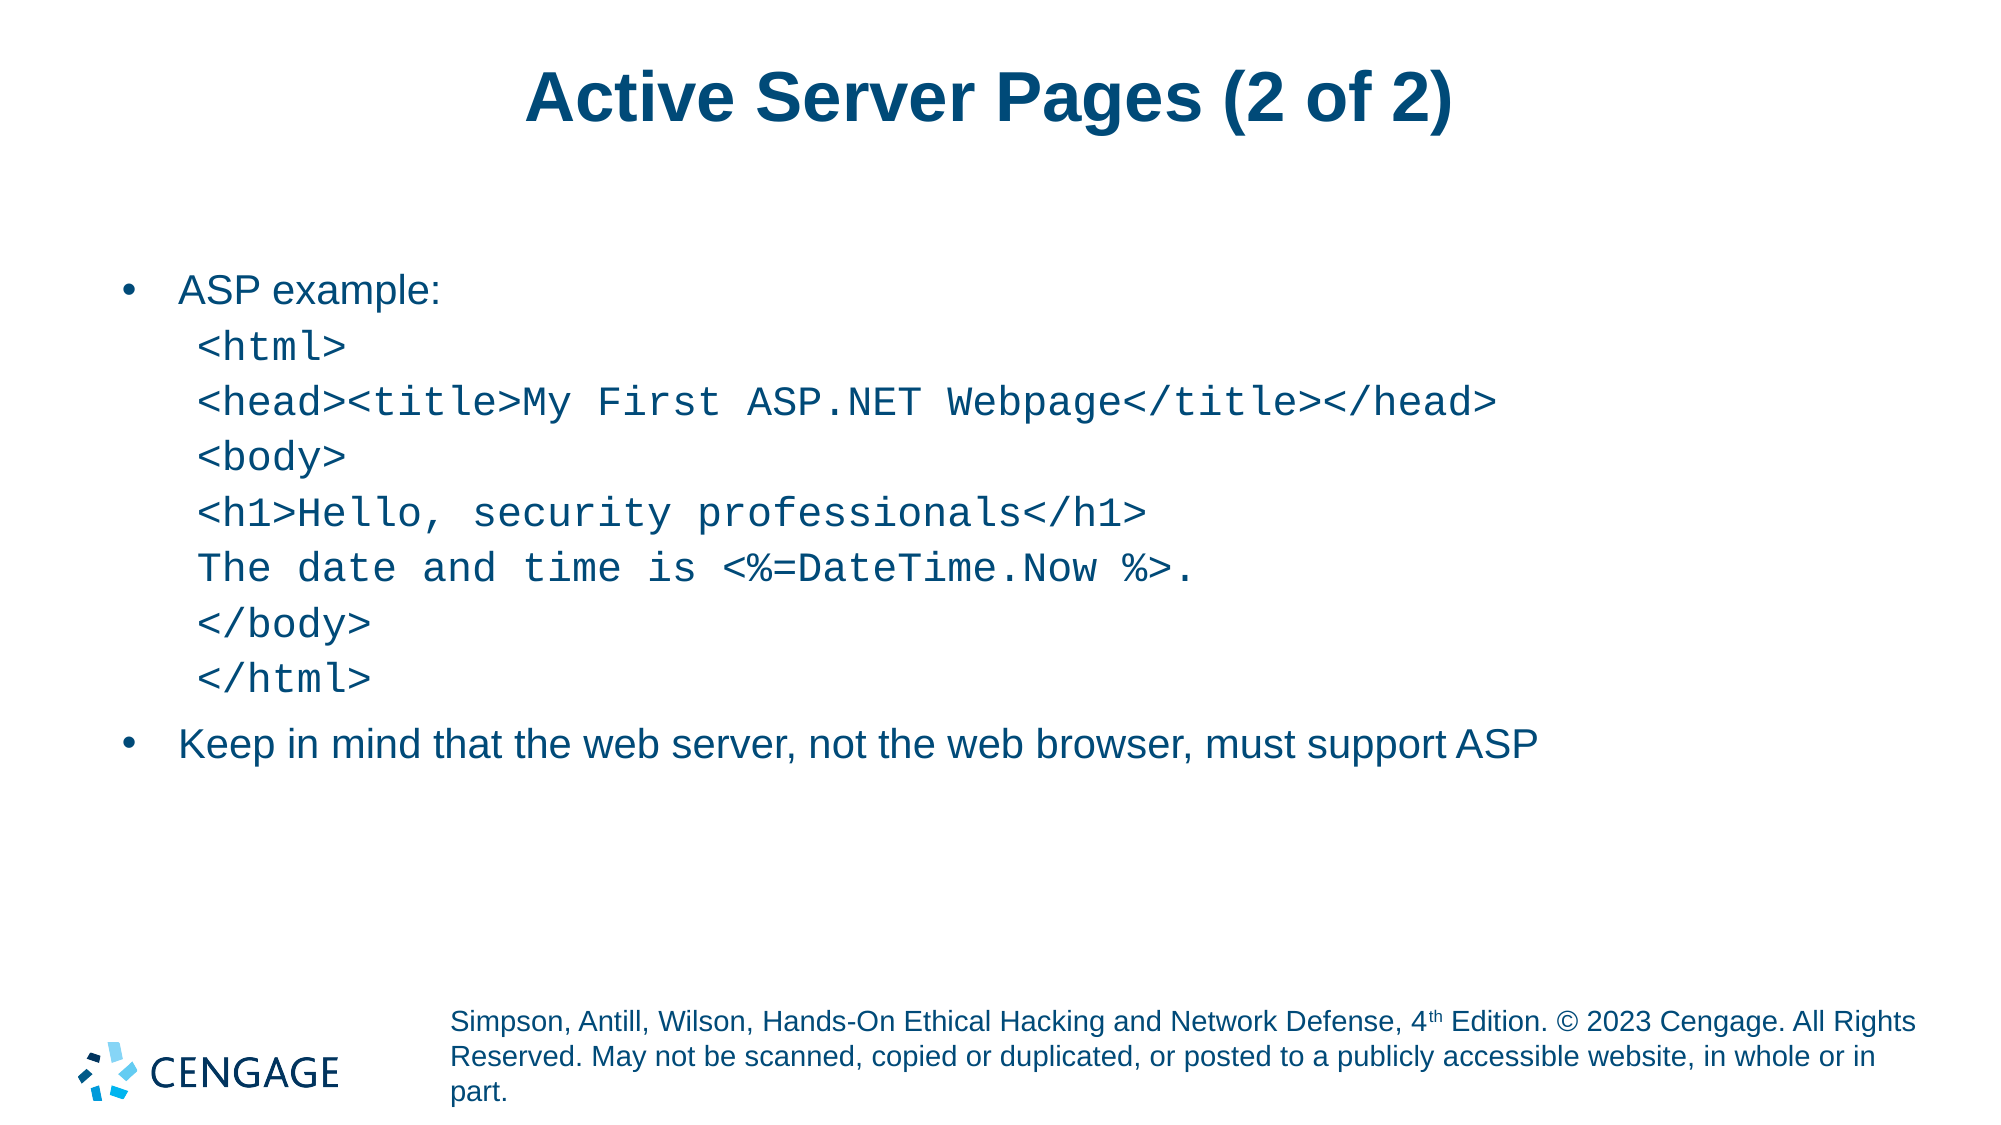

# Active Server Pages (2 of 2)
ASP example:
<html>
<head><title>My First ASP.NET Webpage</title></head>
<body>
<h1>Hello, security professionals</h1>
The date and time is <%=DateTime.Now %>.
</body>
</html>
Keep in mind that the web server, not the web browser, must support ASP